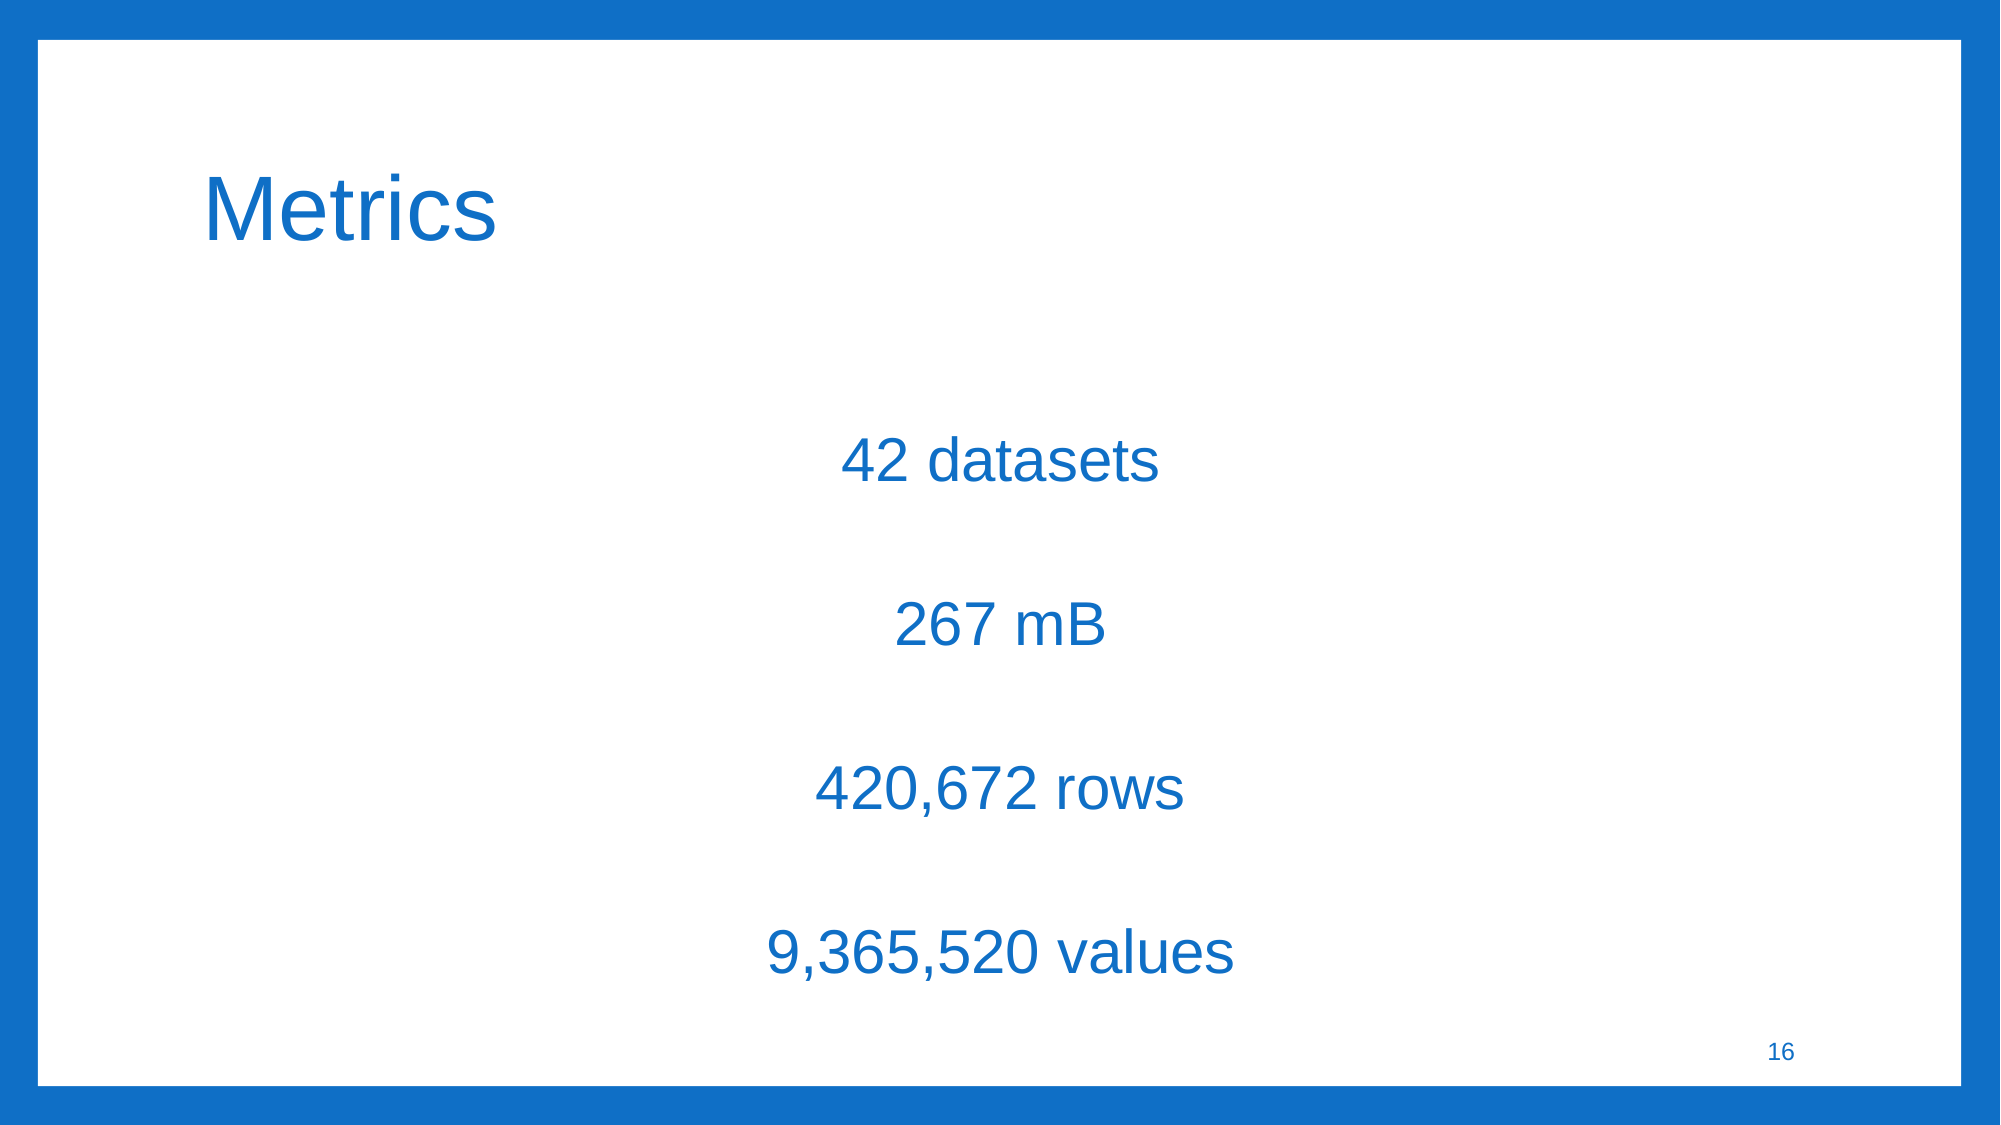

# Metrics
42 datasets
267 mB
420,672 rows
9,365,520 values
16